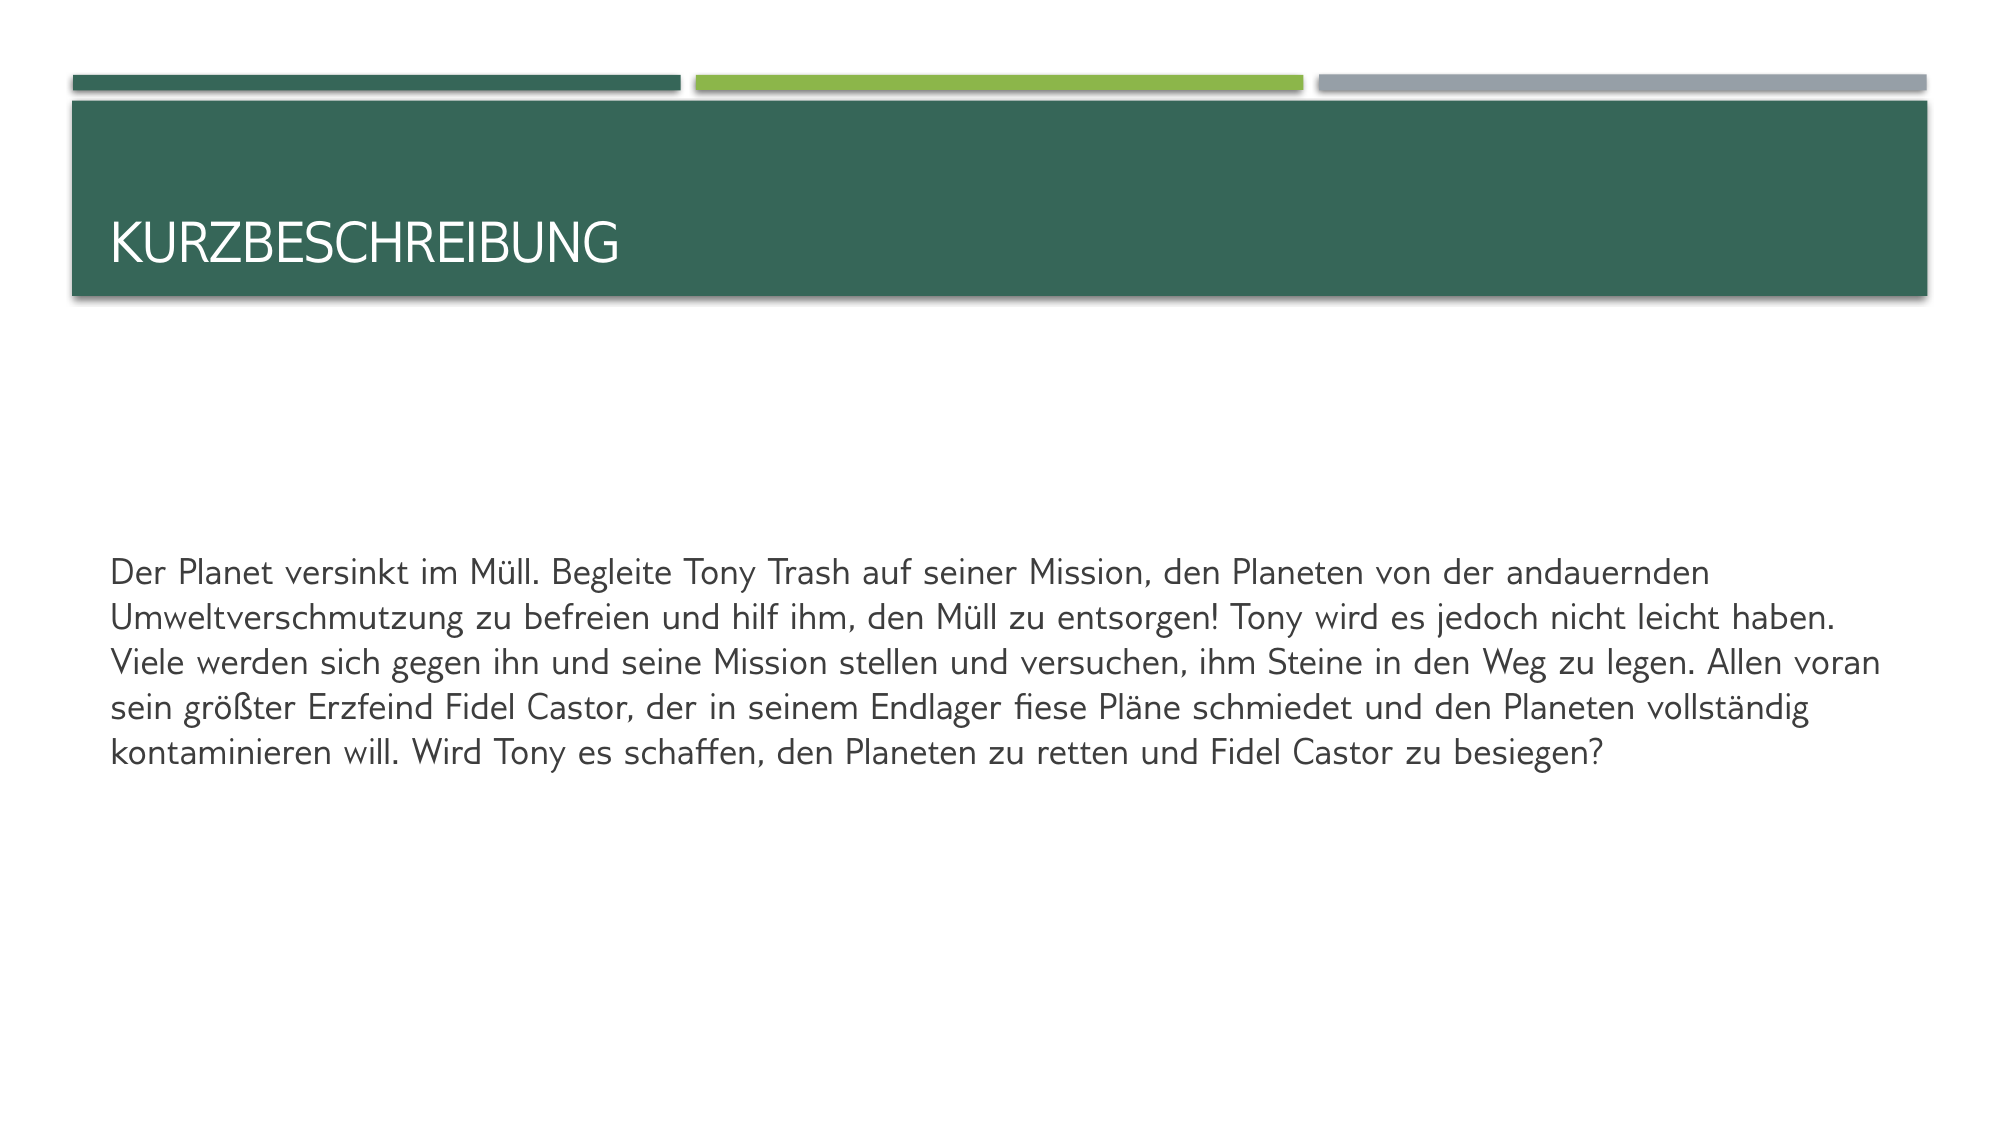

# Kurzbeschreibung
Der Planet versinkt im Müll. Begleite Tony Trash auf seiner Mission, den Planeten von der andauernden Umweltverschmutzung zu befreien und hilf ihm, den Müll zu entsorgen! Tony wird es jedoch nicht leicht haben. Viele werden sich gegen ihn und seine Mission stellen und versuchen, ihm Steine in den Weg zu legen. Allen voran sein größter Erzfeind Fidel Castor, der in seinem Endlager fiese Pläne schmiedet und den Planeten vollständig kontaminieren will. Wird Tony es schaffen, den Planeten zu retten und Fidel Castor zu besiegen?